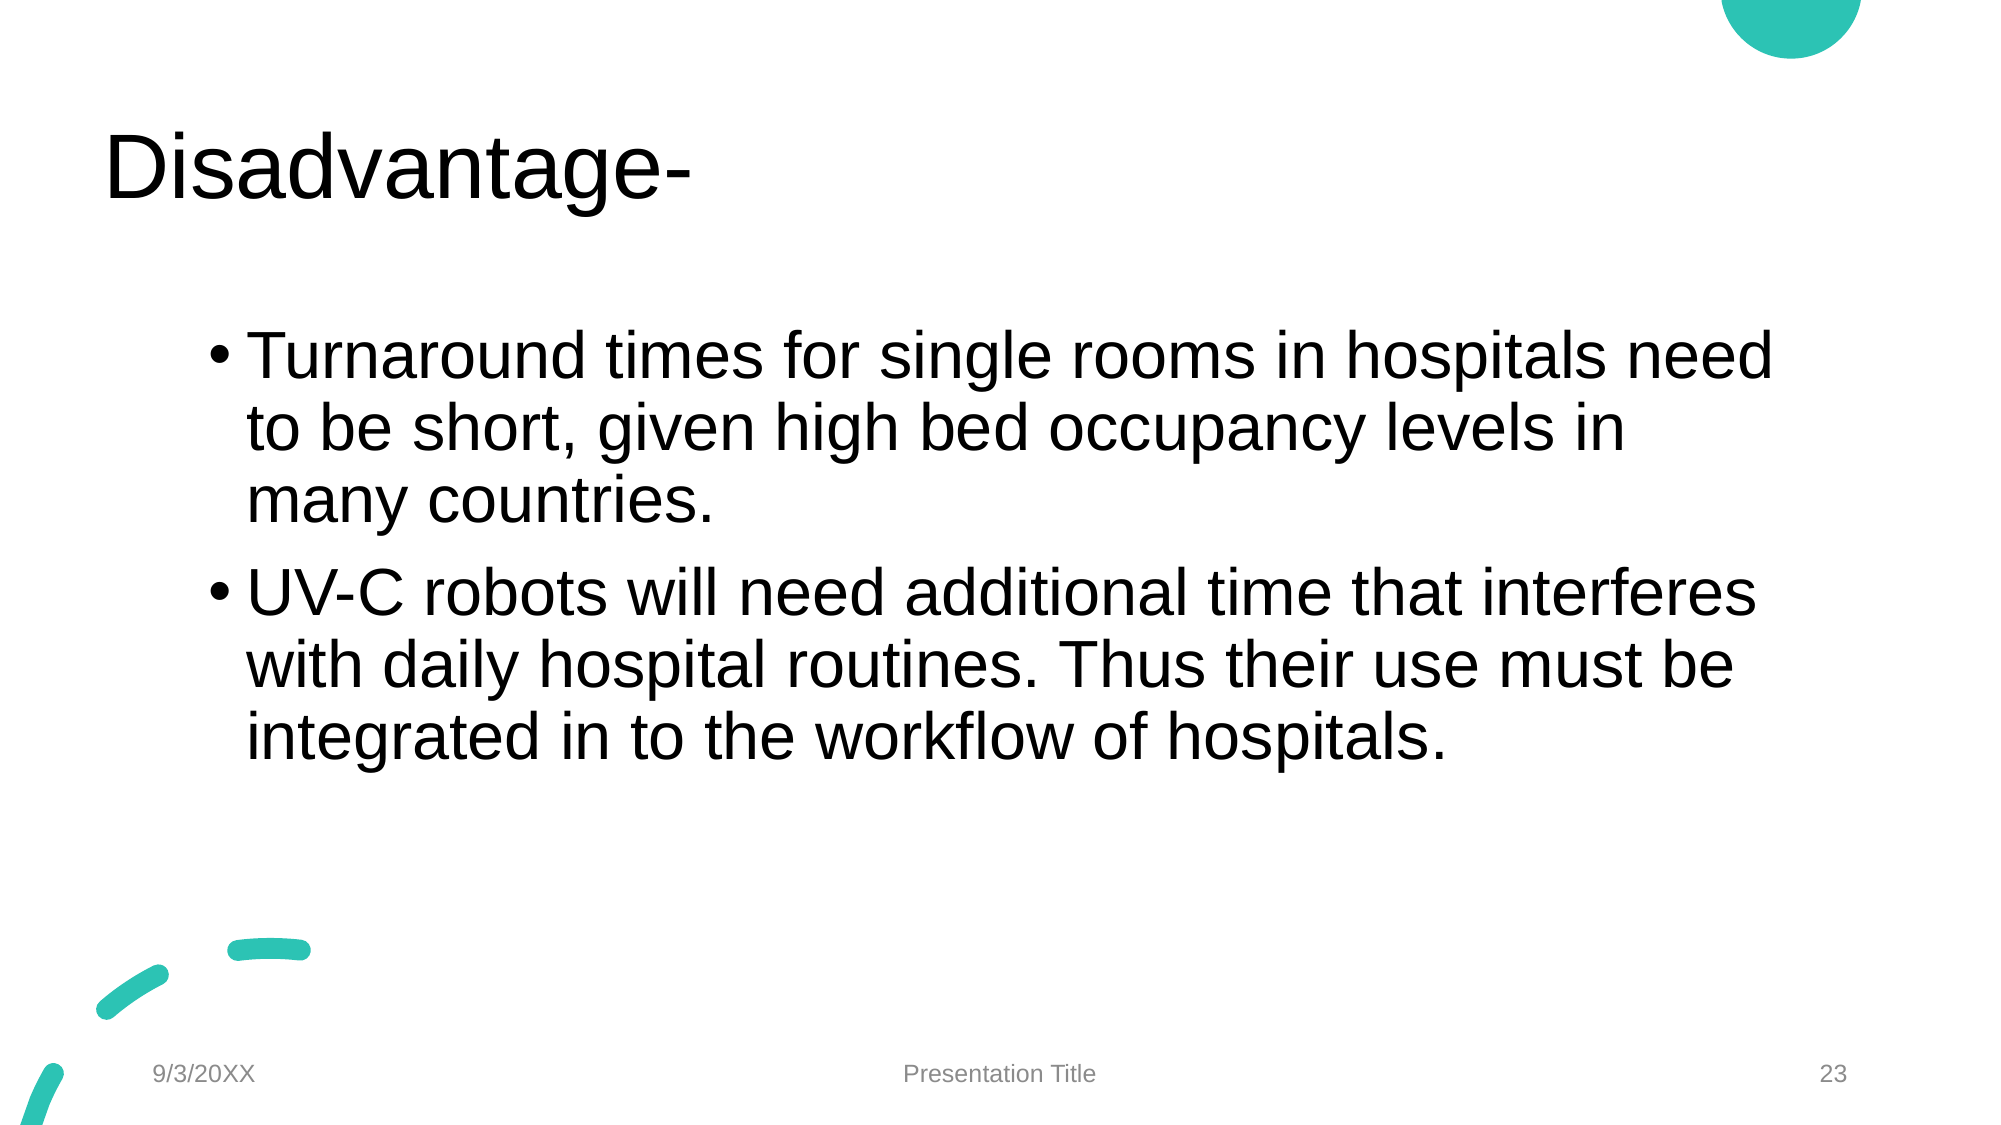

# Disadvantage-
Turnaround times for single rooms in hospitals need to be short, given high bed occupancy levels in many countries.
UV-C robots will need additional time that interferes with daily hospital routines. Thus their use must be integrated in to the workflow of hospitals.

9/3/20XX
Presentation Title
23